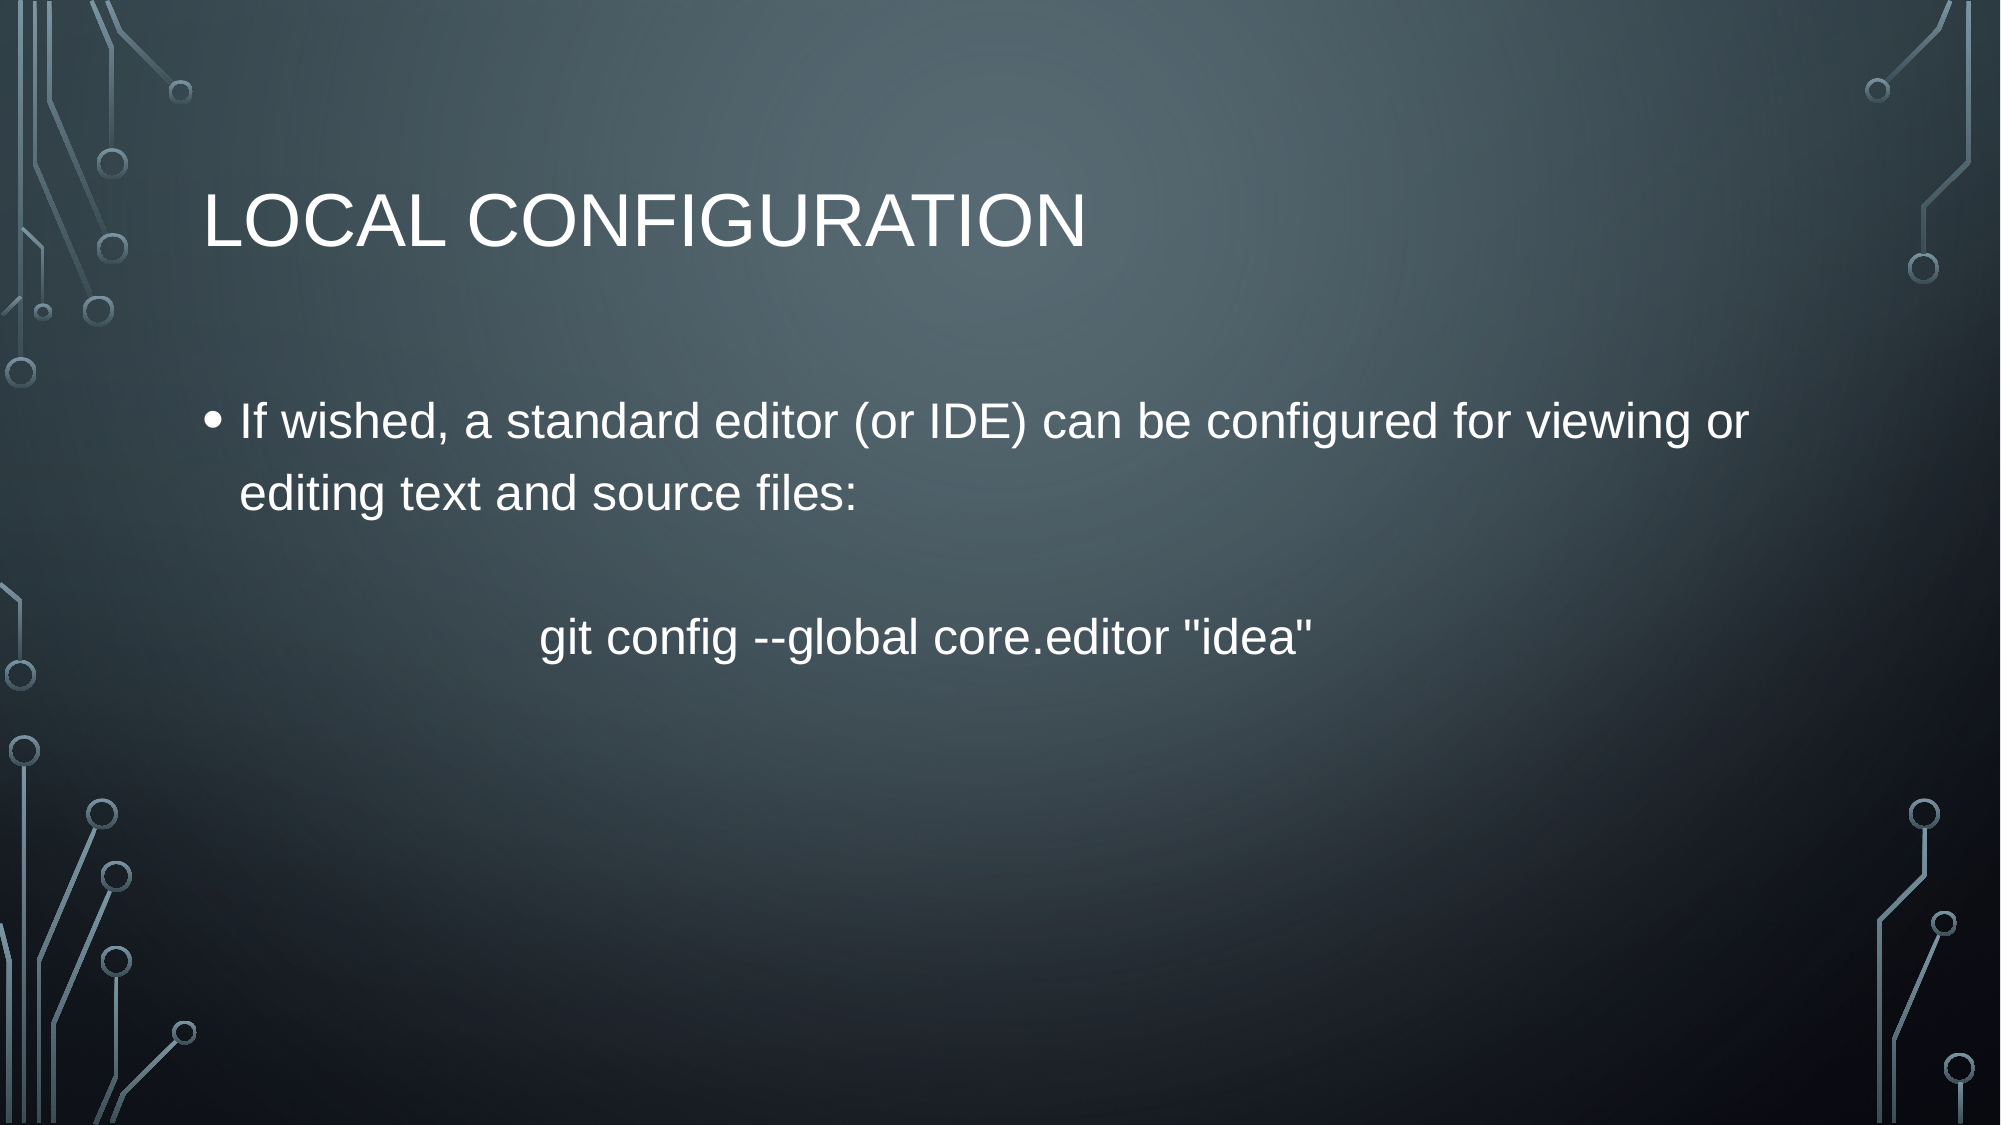

# Local configuration
If wished, a standard editor (or IDE) can be configured for viewing or editing text and source files:
		git config --global core.editor "idea"